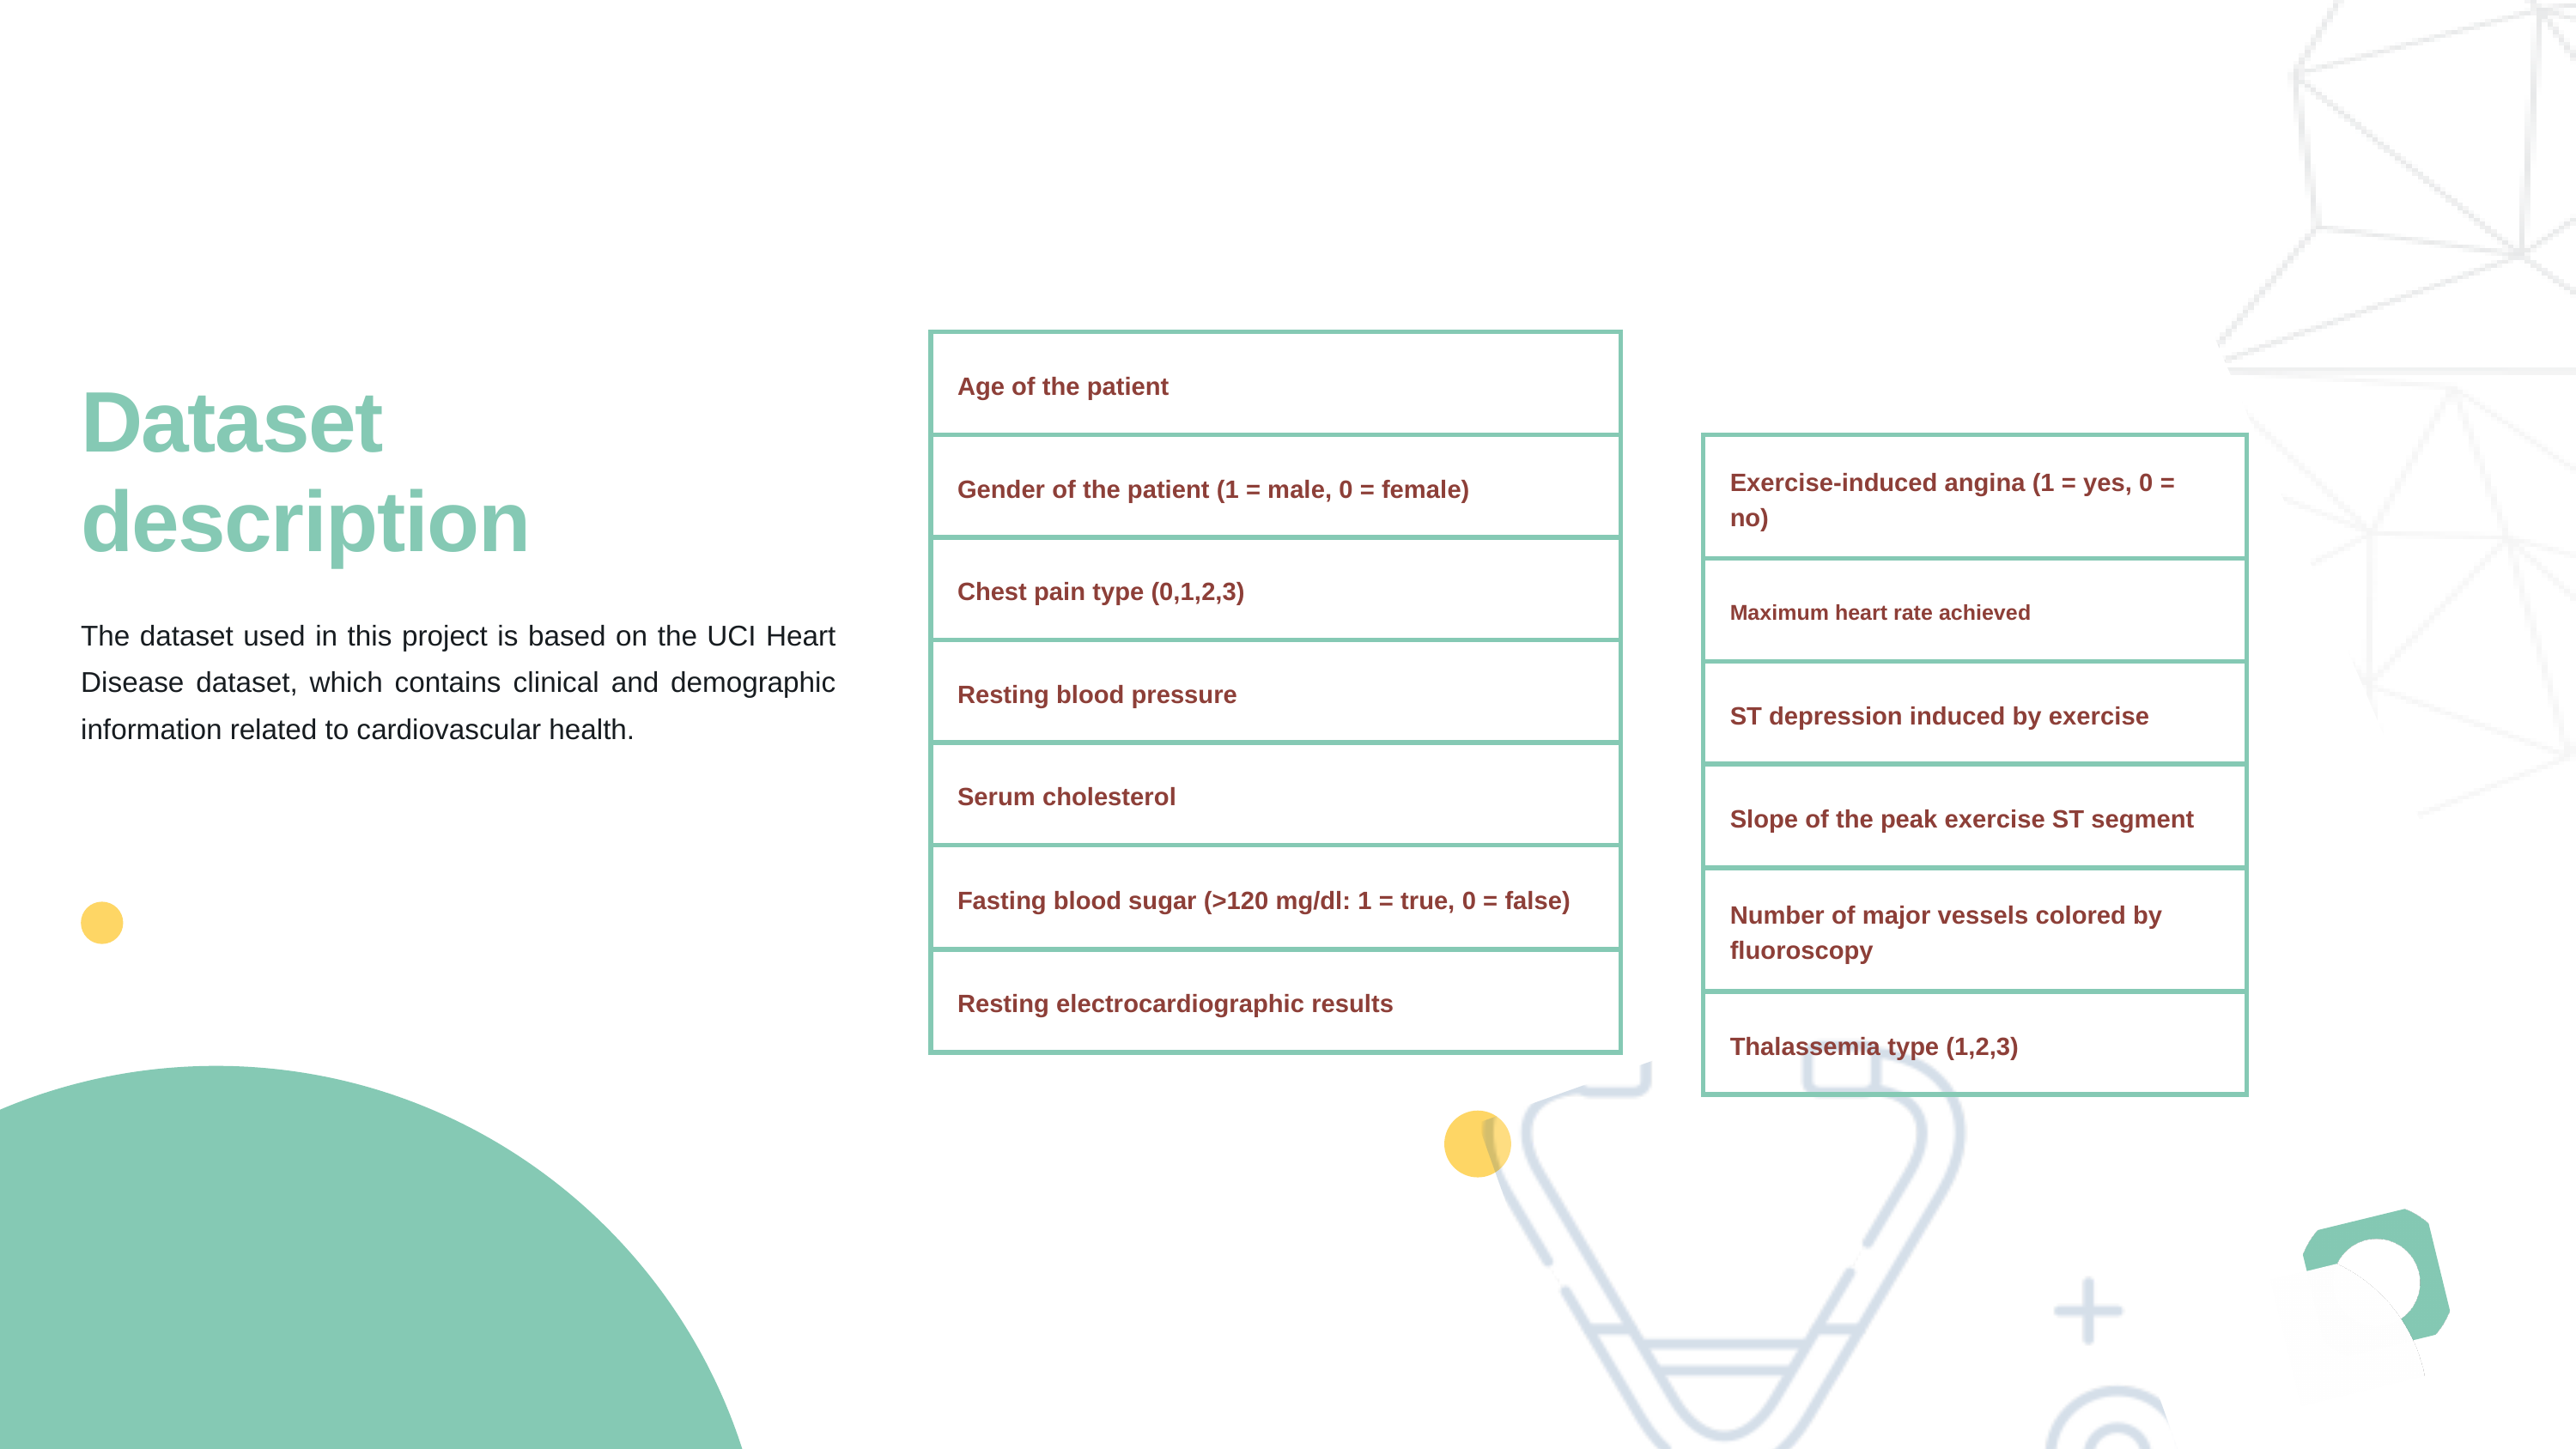

| Age of the patient |
| --- |
| Gender of the patient (1 = male, 0 = female) |
| Chest pain type (0,1,2,3) |
| Resting blood pressure |
| Serum cholesterol |
| Fasting blood sugar (>120 mg/dl: 1 = true, 0 = false) |
| Resting electrocardiographic results |
Dataset description
| Exercise-induced angina (1 = yes, 0 = no) |
| --- |
| Maximum heart rate achieved |
| ST depression induced by exercise |
| Slope of the peak exercise ST segment |
| Number of major vessels colored by fluoroscopy |
| Thalassemia type (1,2,3) |
The dataset used in this project is based on the UCI Heart Disease dataset, which contains clinical and demographic information related to cardiovascular health.